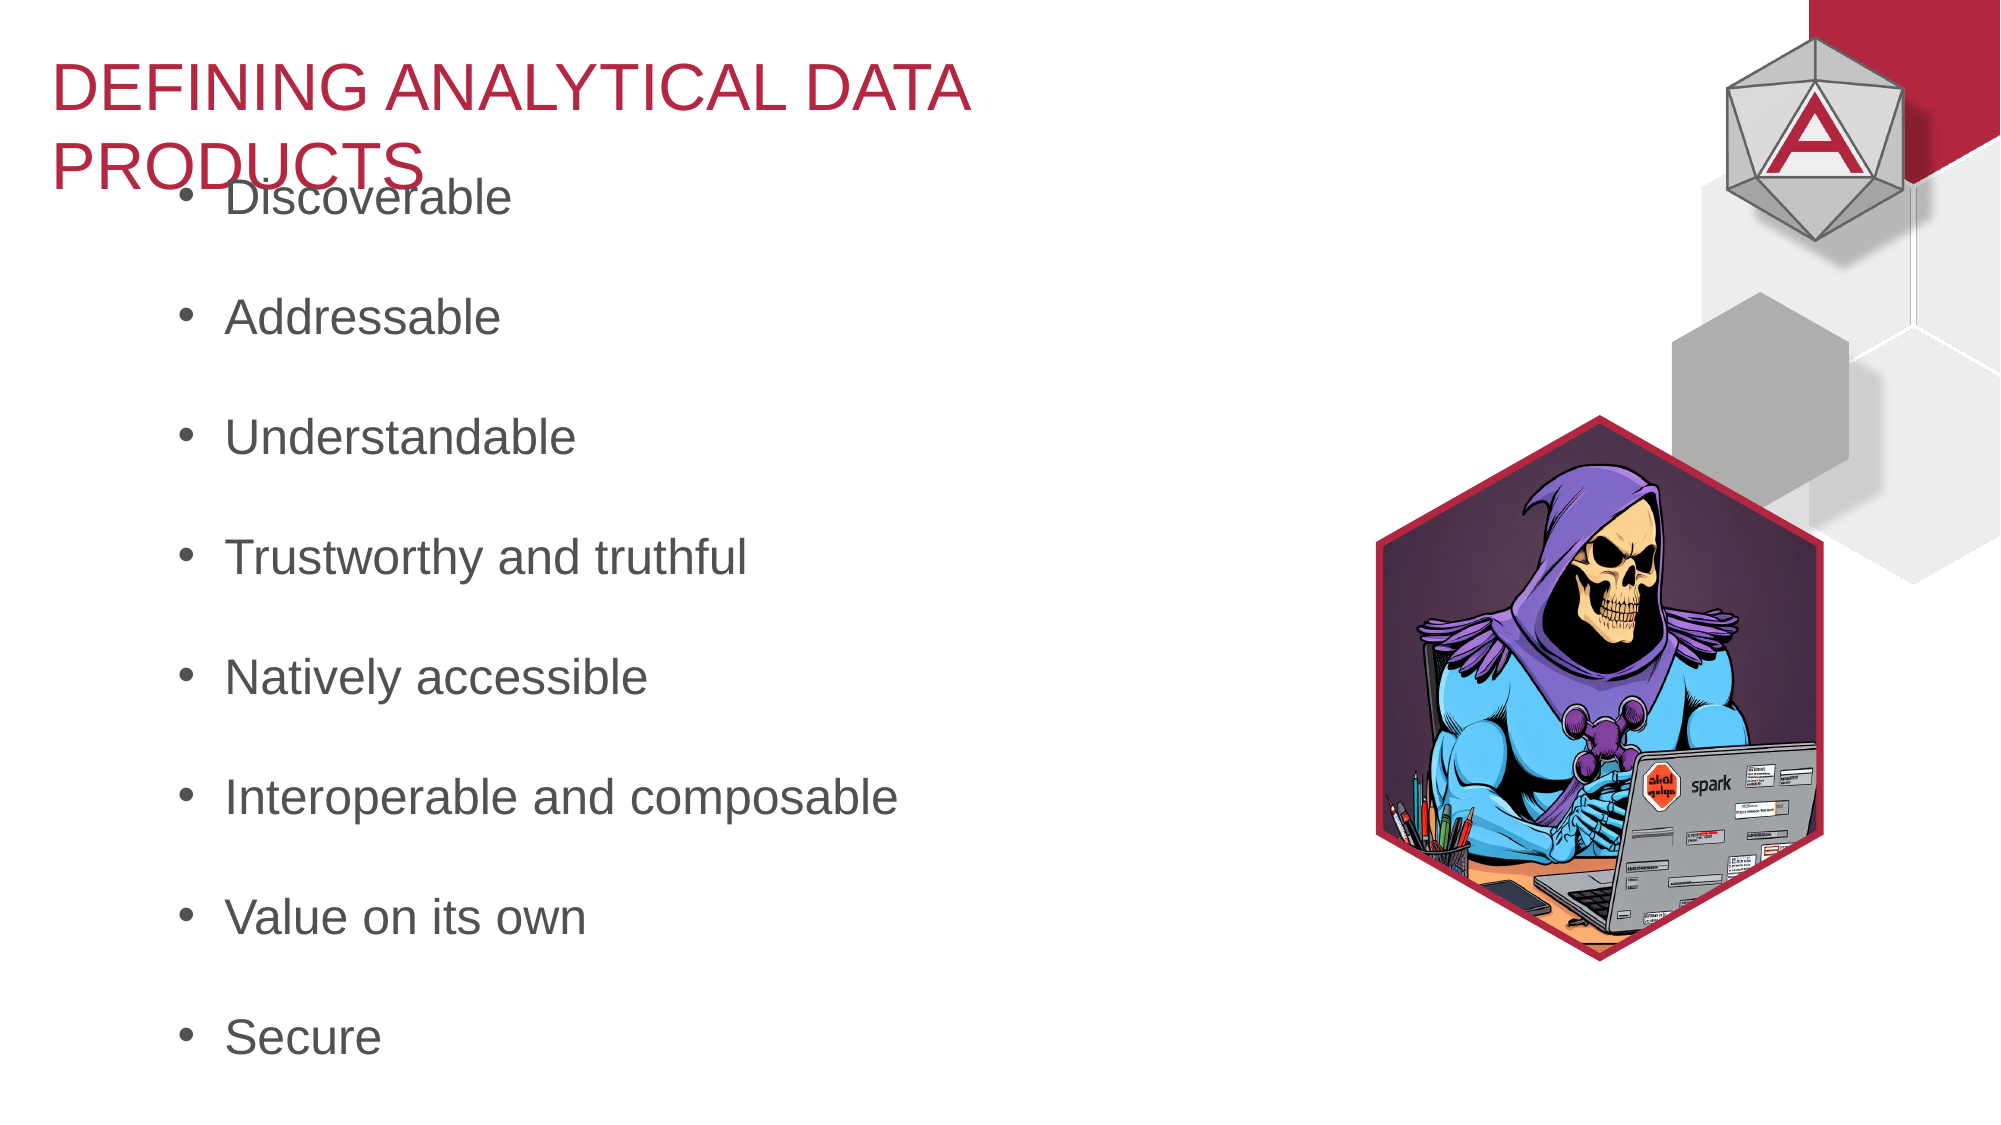

# DEFINING ANALYTICAL DATA PRODUCTS
Discoverable

Addressable

Understandable

Trustworthy and truthful

Natively accessible

Interoperable and composable

Value on its own

Secure